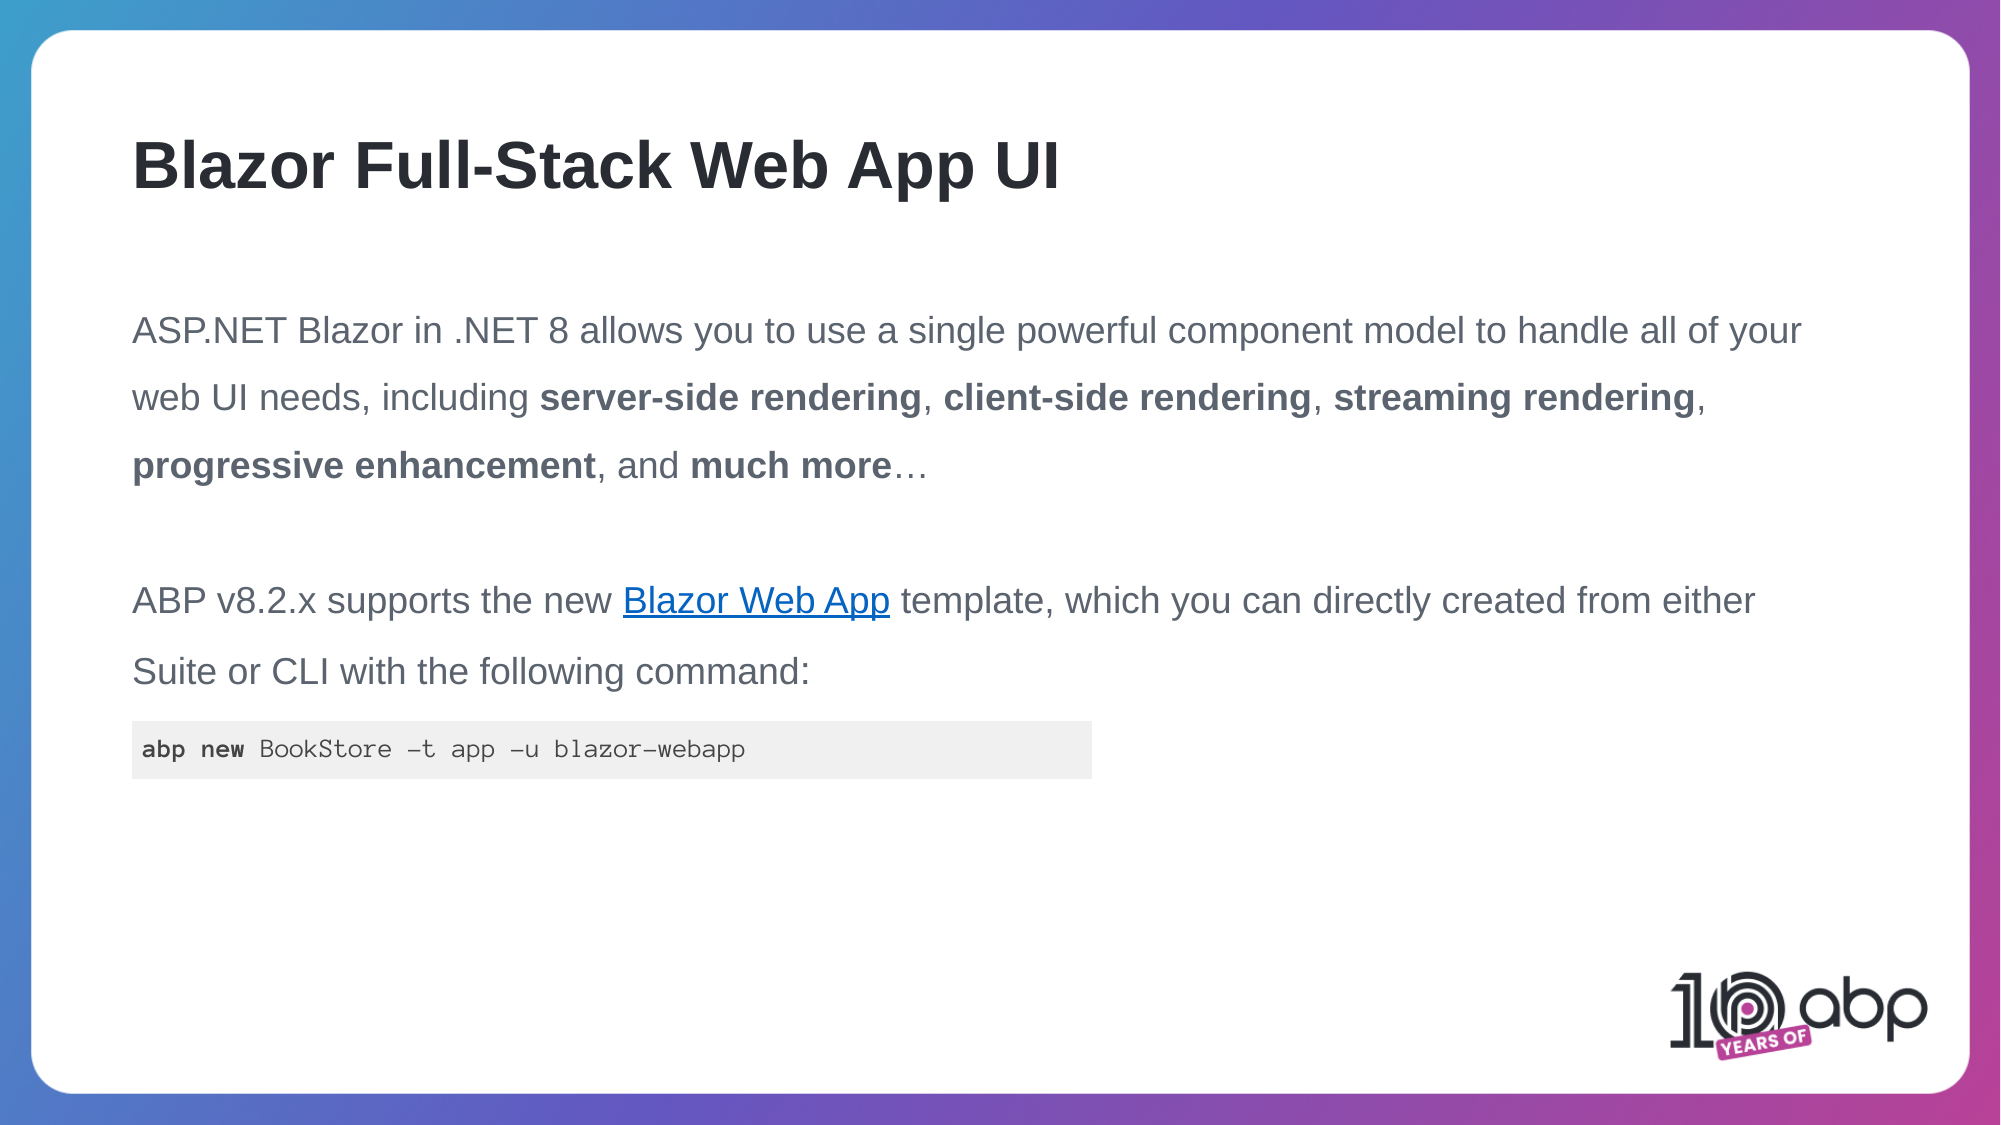

Blazor Full-Stack Web App UI
ASP.NET Blazor in .NET 8 allows you to use a single powerful component model to handle all of your web UI needs, including server-side rendering, client-side rendering, streaming rendering, progressive enhancement, and much more…

ABP v8.2.x supports the new Blazor Web App template, which you can directly created from either Suite or CLI with the following command:

| abp new BookStore -t app -u blazor-webapp |
| --- |